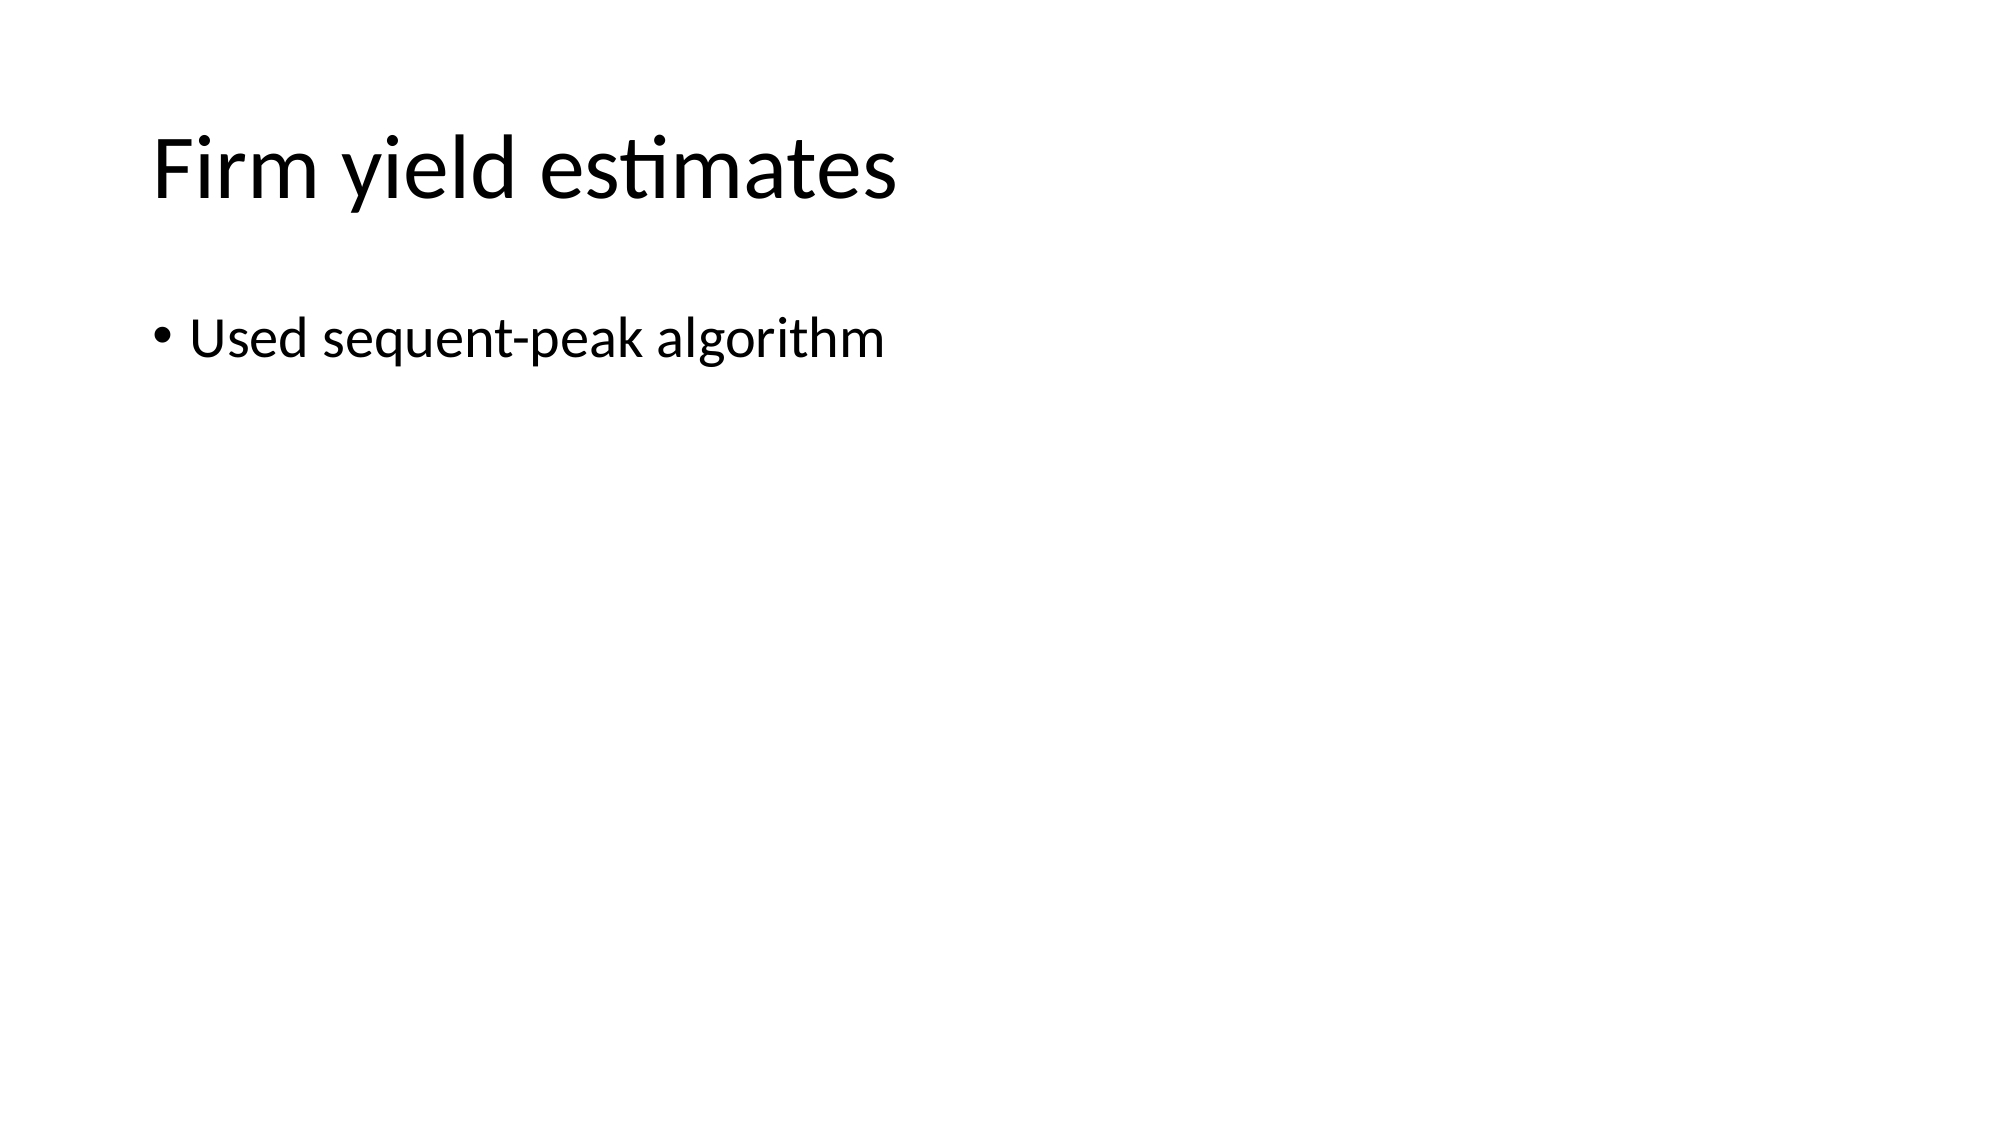

# Firm yield estimates
Used sequent-peak algorithm